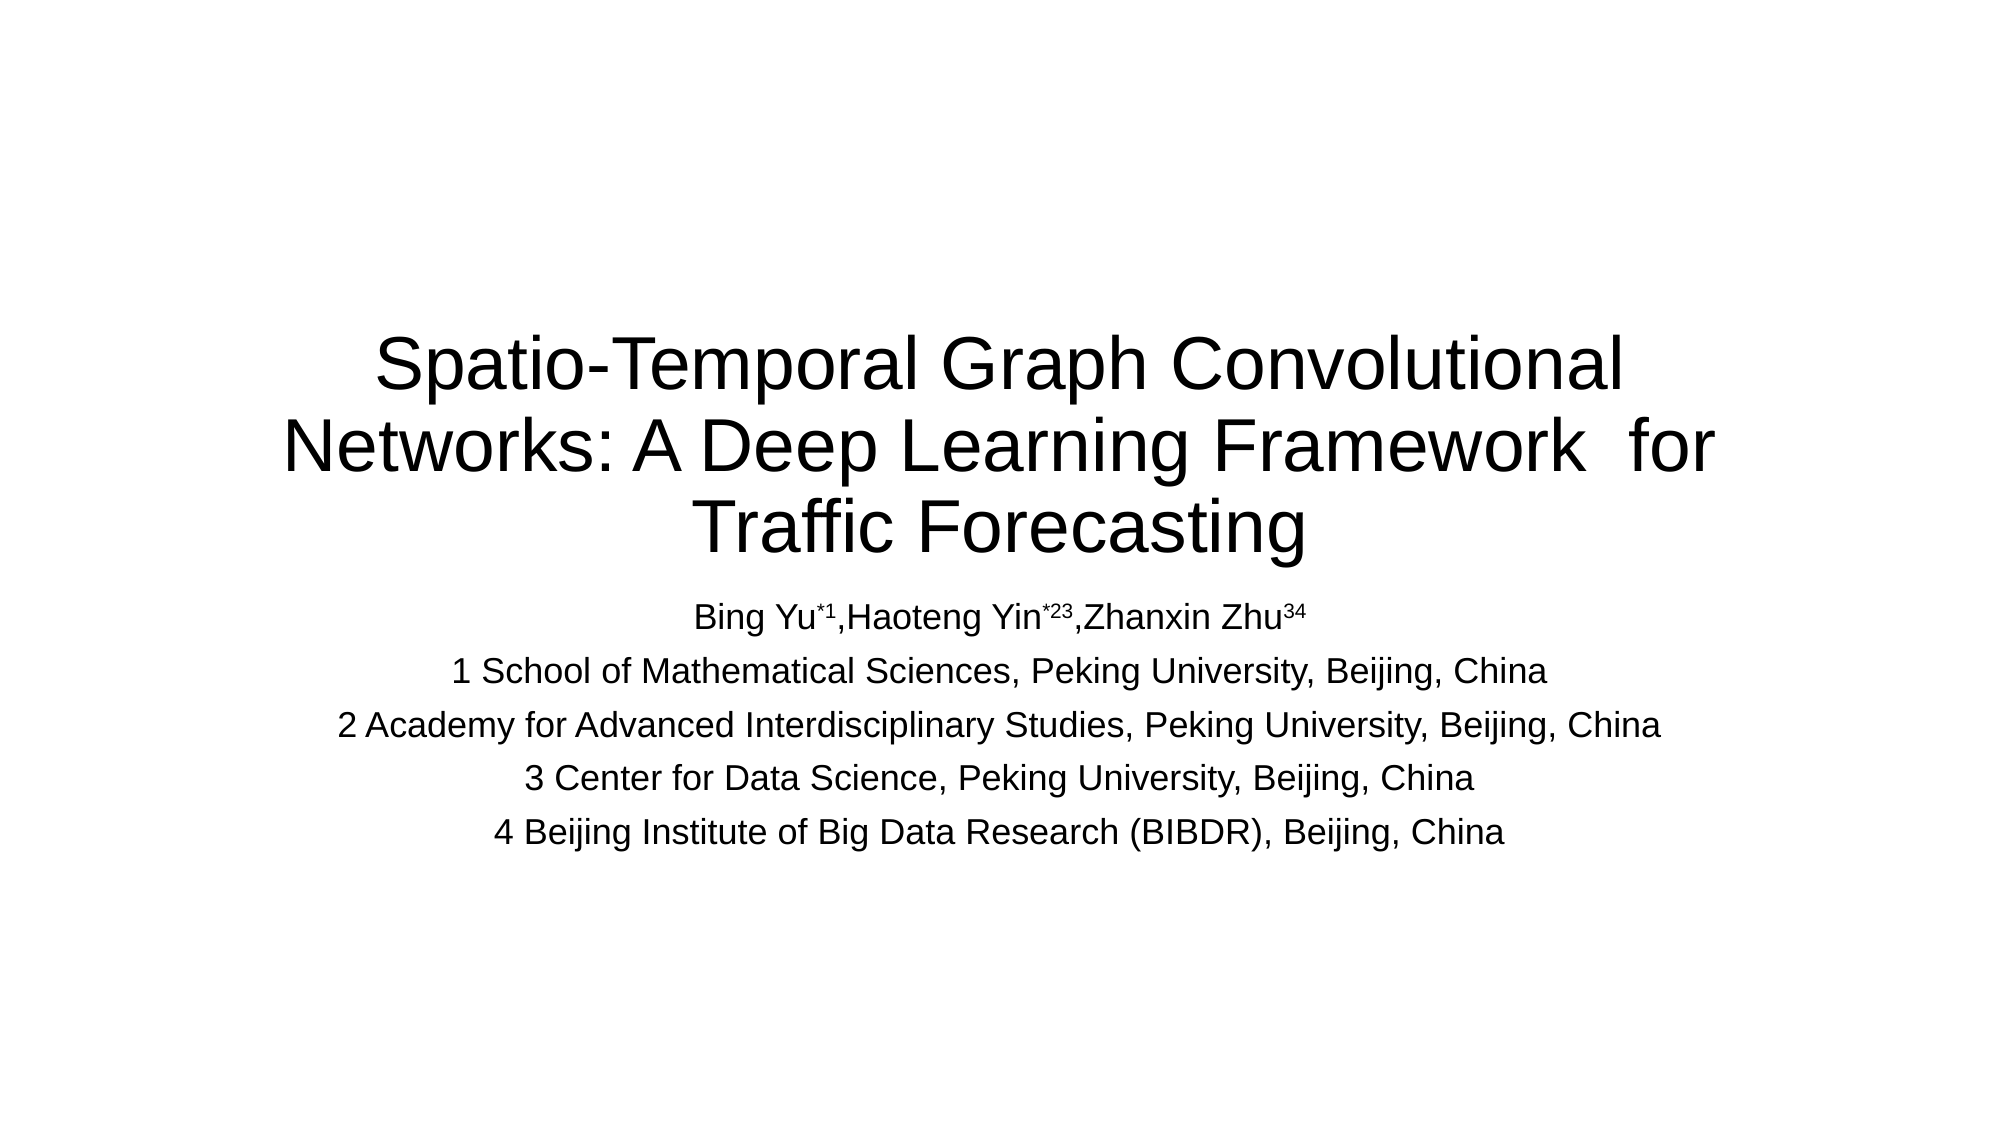

# Spatio-Temporal Graph Convolutional Networks: A Deep Learning Framework  for Traffic Forecasting
Bing Yu*1,Haoteng Yin*23,Zhanxin Zhu34
1 School of Mathematical Sciences, Peking University, Beijing, China
2 Academy for Advanced Interdisciplinary Studies, Peking University, Beijing, China
3 Center for Data Science, Peking University, Beijing, China
4 Beijing Institute of Big Data Research (BIBDR), Beijing, China